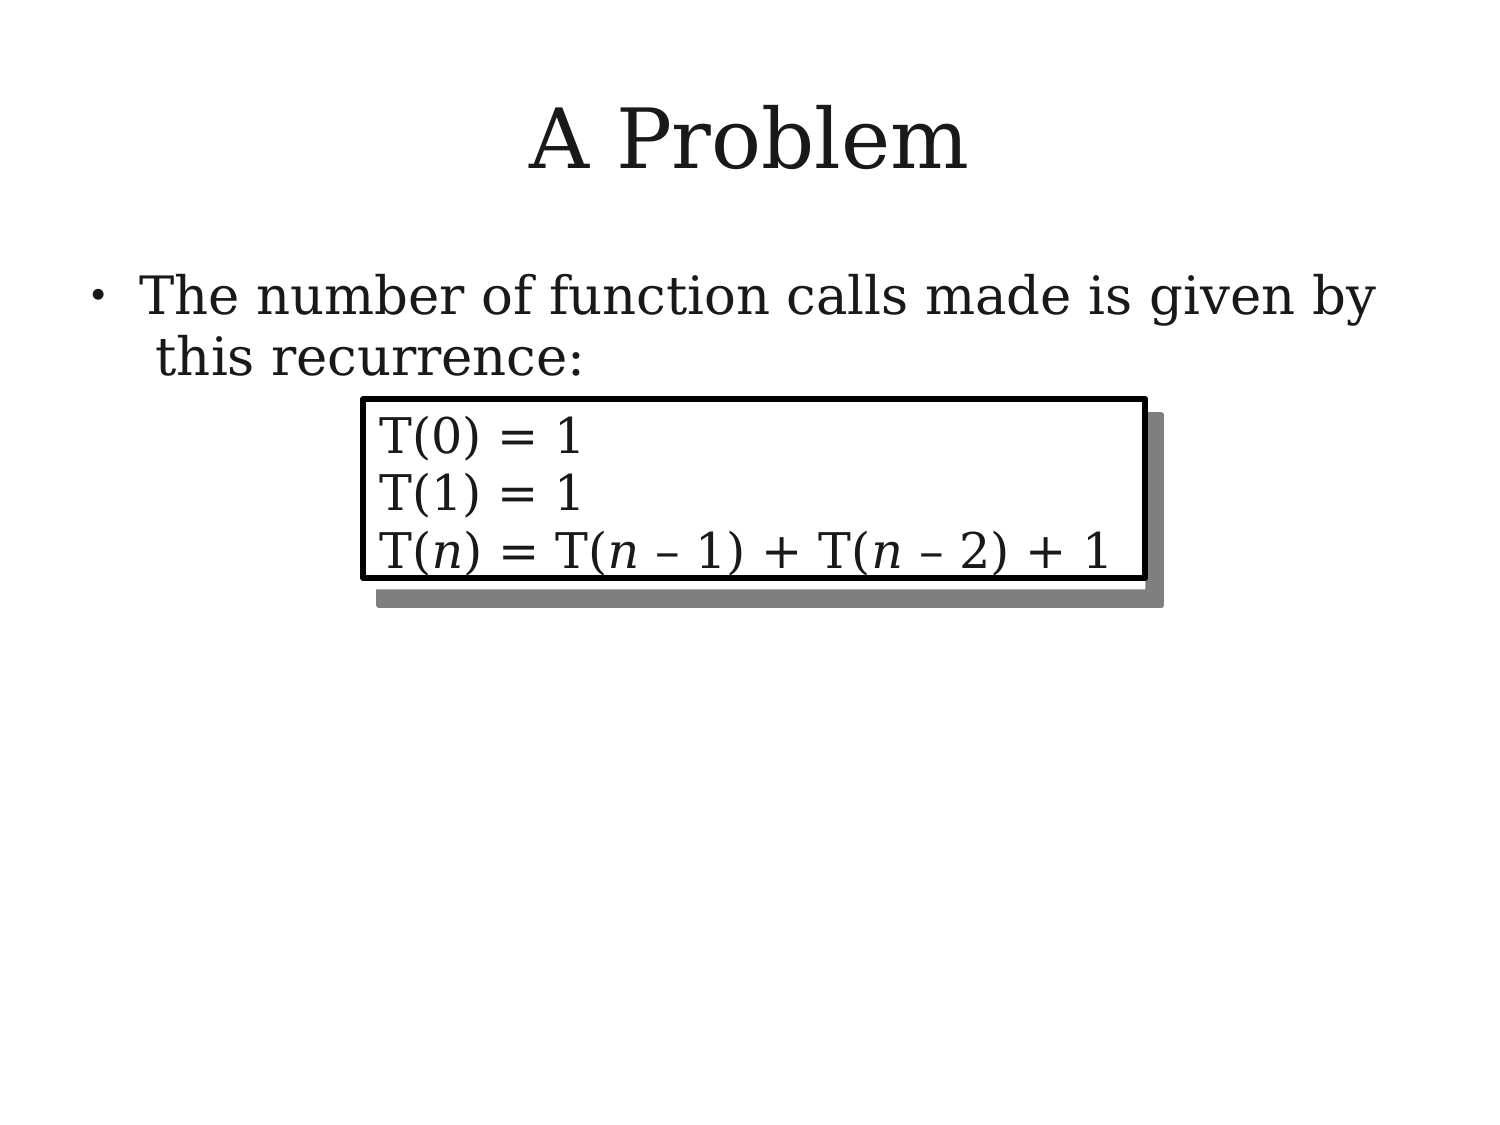

# A Problem
The number of function calls made is given by  this recurrence:
●

T(0) = 1
T(1) = 1
T(n) = T(n – 1) + T(n – 2) + 1